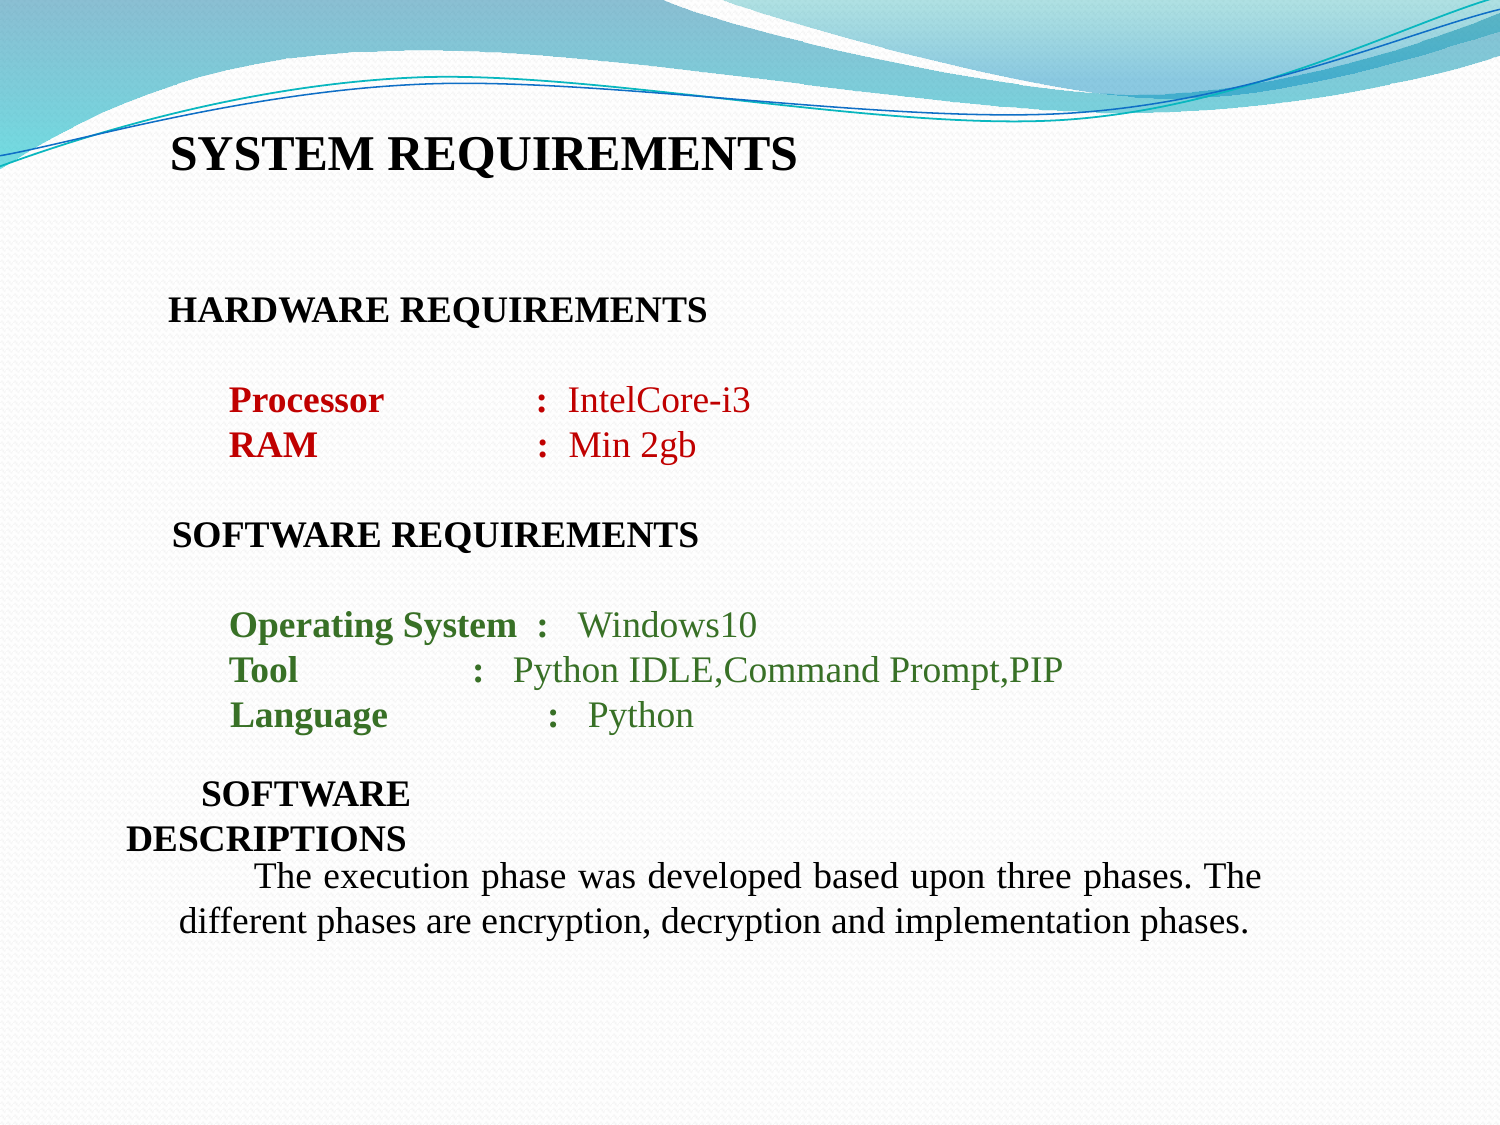

#
SYSTEM REQUIREMENTS

   HARDWARE REQUIREMENTS

         Processor                :  IntelCore-i3
         RAM                       :  Min 2gb

   SOFTWARE REQUIREMENTS

         Operating System  :   Windows10
         Tool	   :   Python IDLE,Command Prompt,PIP
                 Language	   :   Python

SOFTWARE DESCRIPTIONS

The execution phase was developed based upon three phases. The    different phases are encryption, decryption and implementation phases.